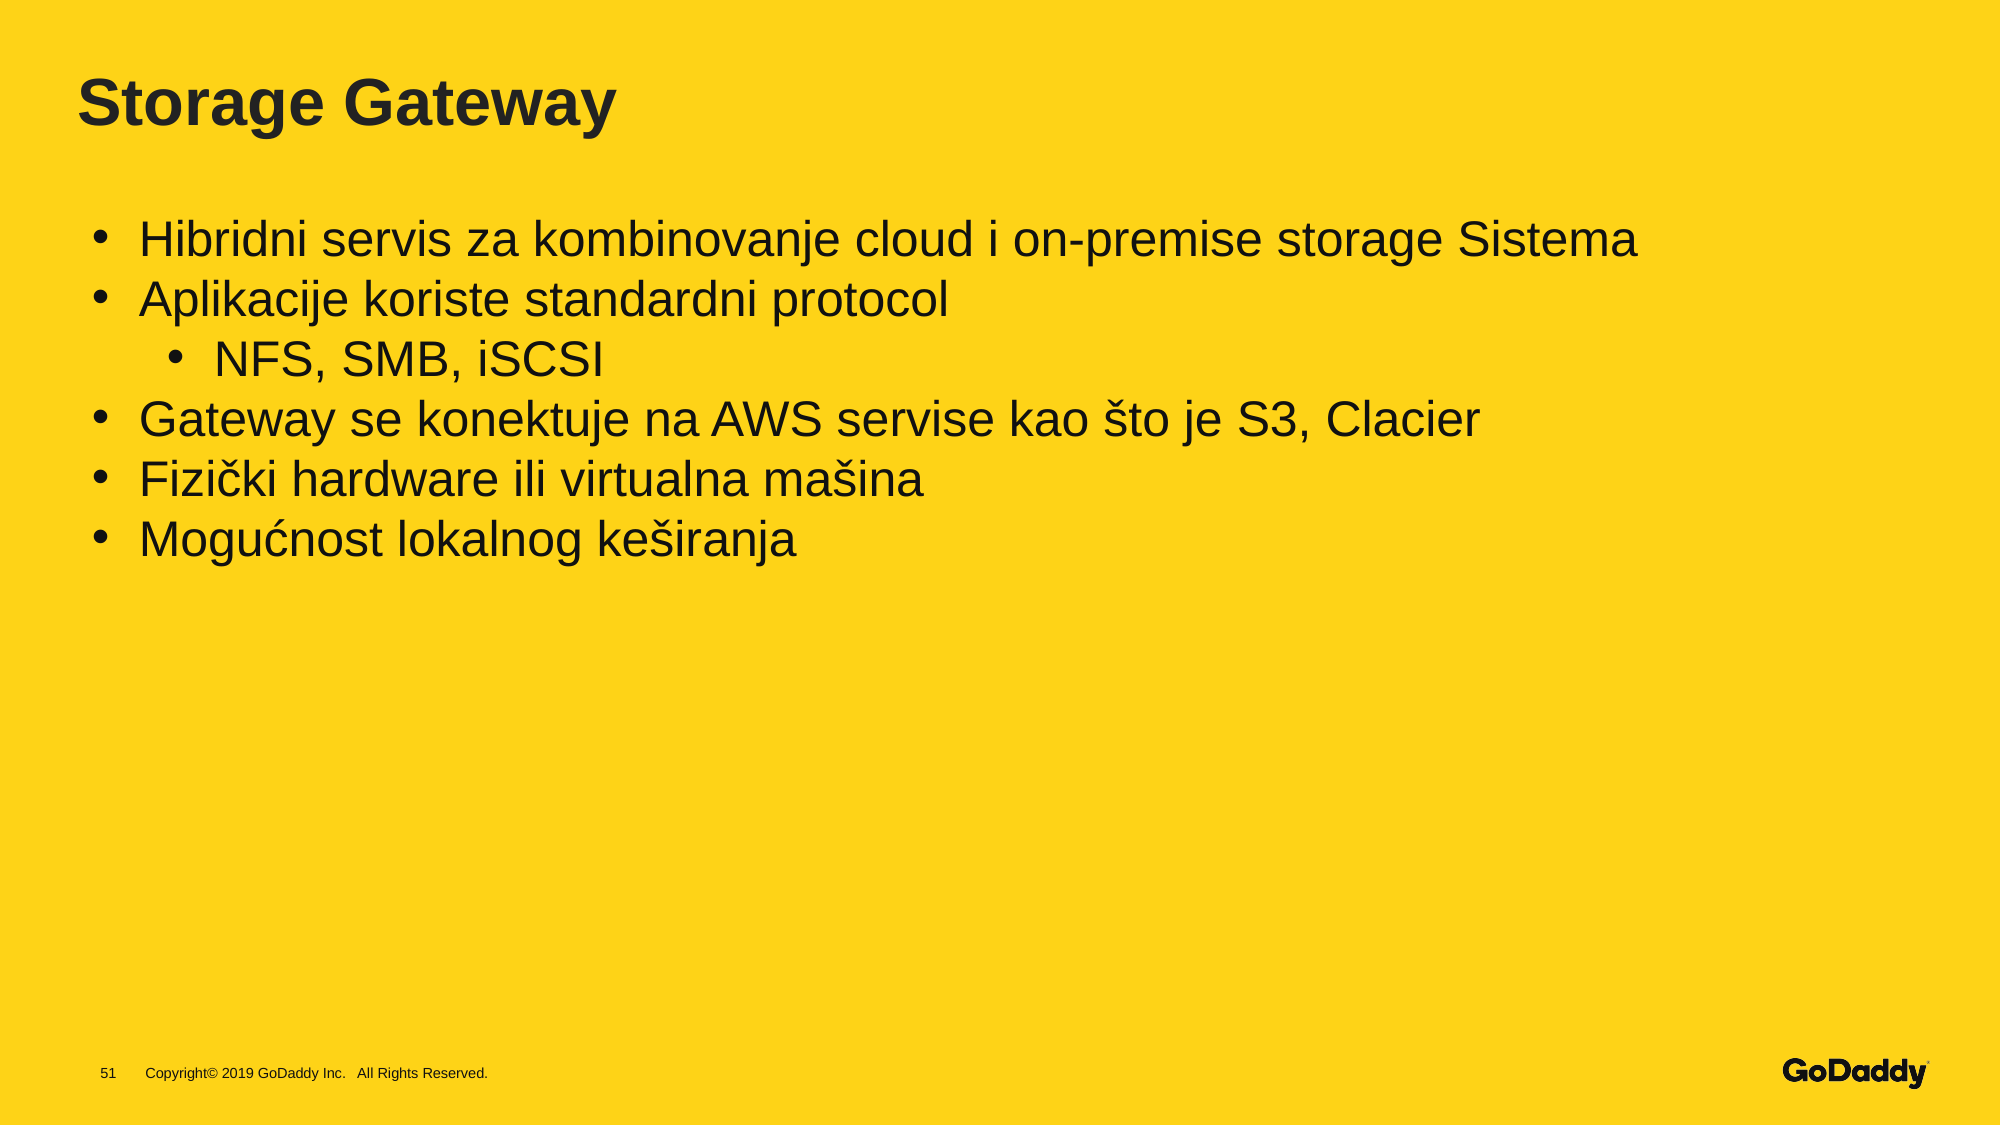

Storage Gateway
Hibridni servis za kombinovanje cloud i on-premise storage Sistema
Aplikacije koriste standardni protocol
NFS, SMB, iSCSI
Gateway se konektuje na AWS servise kao što je S3, Clacier
Fizički hardware ili virtualna mašina
Mogućnost lokalnog keširanja

51
Copyright© 2019 GoDaddy Inc.   All Rights Reserved.